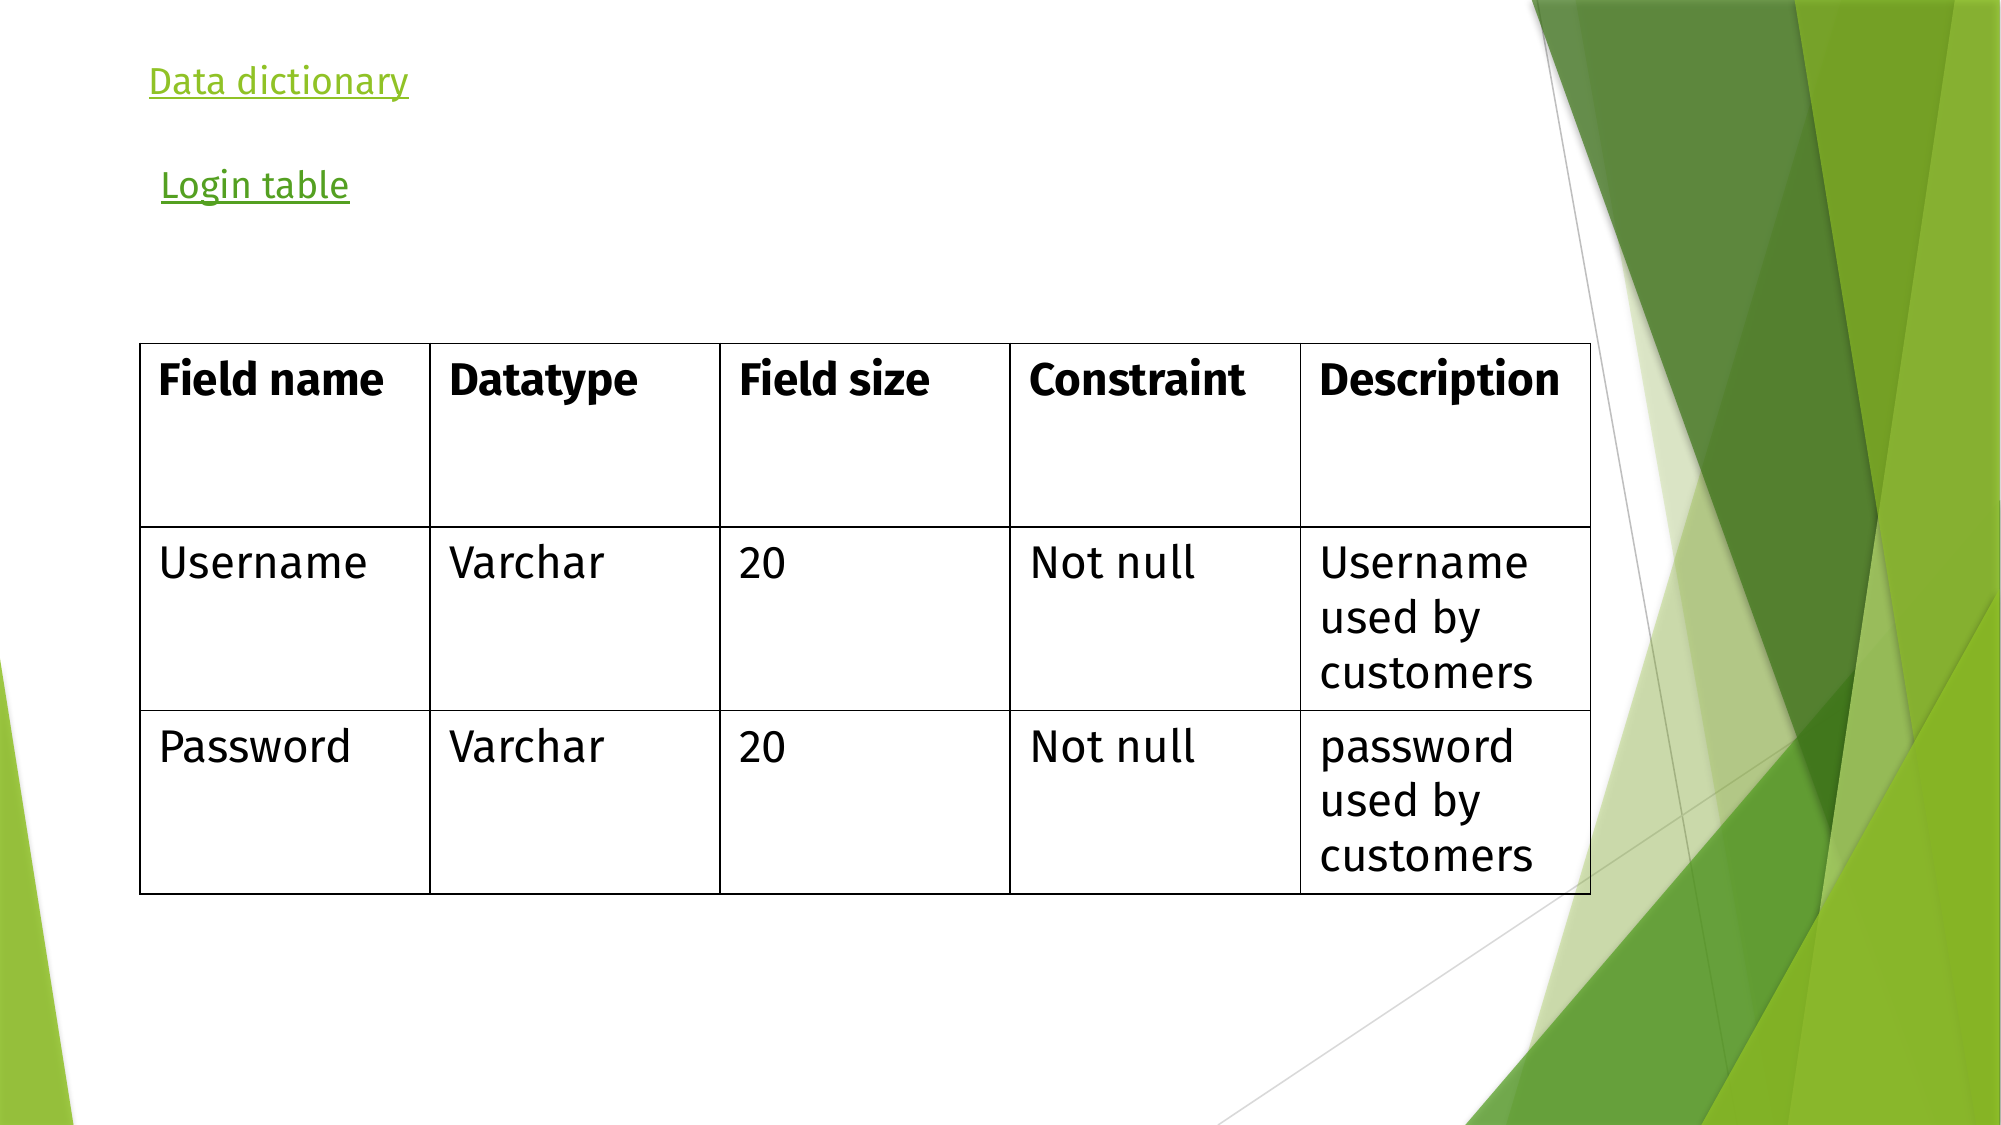

Data dictionary
Login table
| Field name | Datatype | Field size | Constraint | Description |
| --- | --- | --- | --- | --- |
| Username | Varchar | 20 | Not null | Username used by customers |
| Password | Varchar | 20 | Not null | password used by customers |